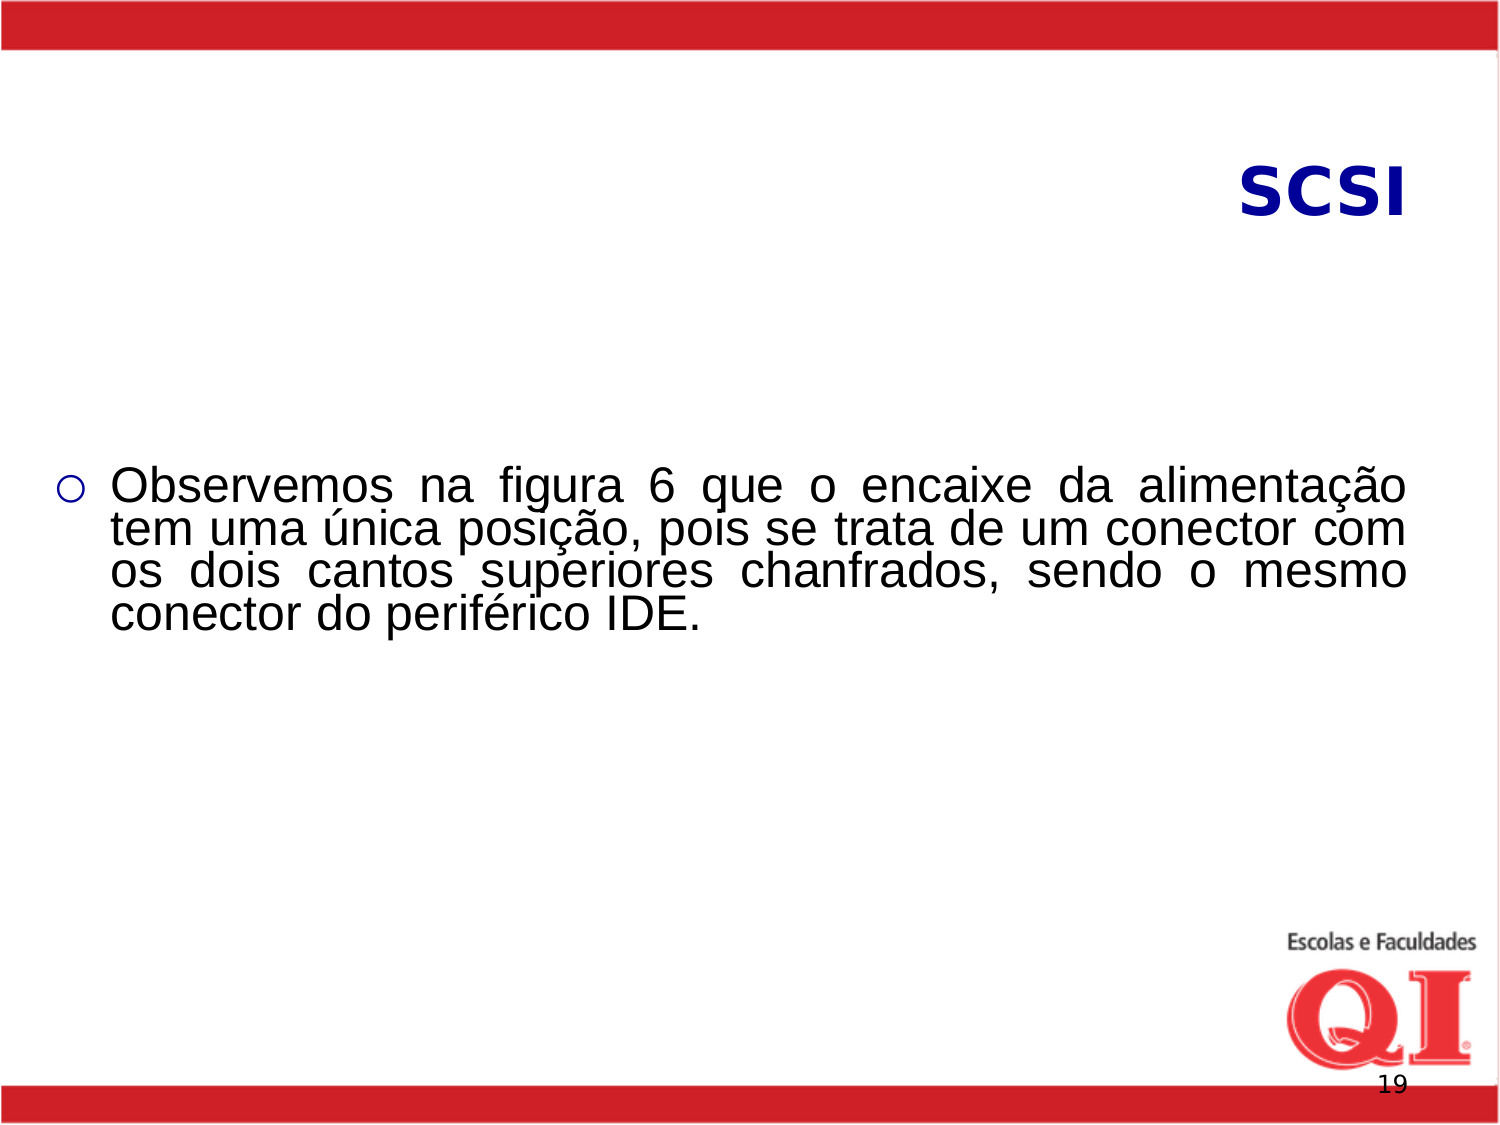

# SCSI

Observemos na figura 6 que o encaixe da alimentação tem uma única posição, pois se trata de um conector com os dois cantos superiores chanfrados, sendo o mesmo conector do periférico IDE.

19